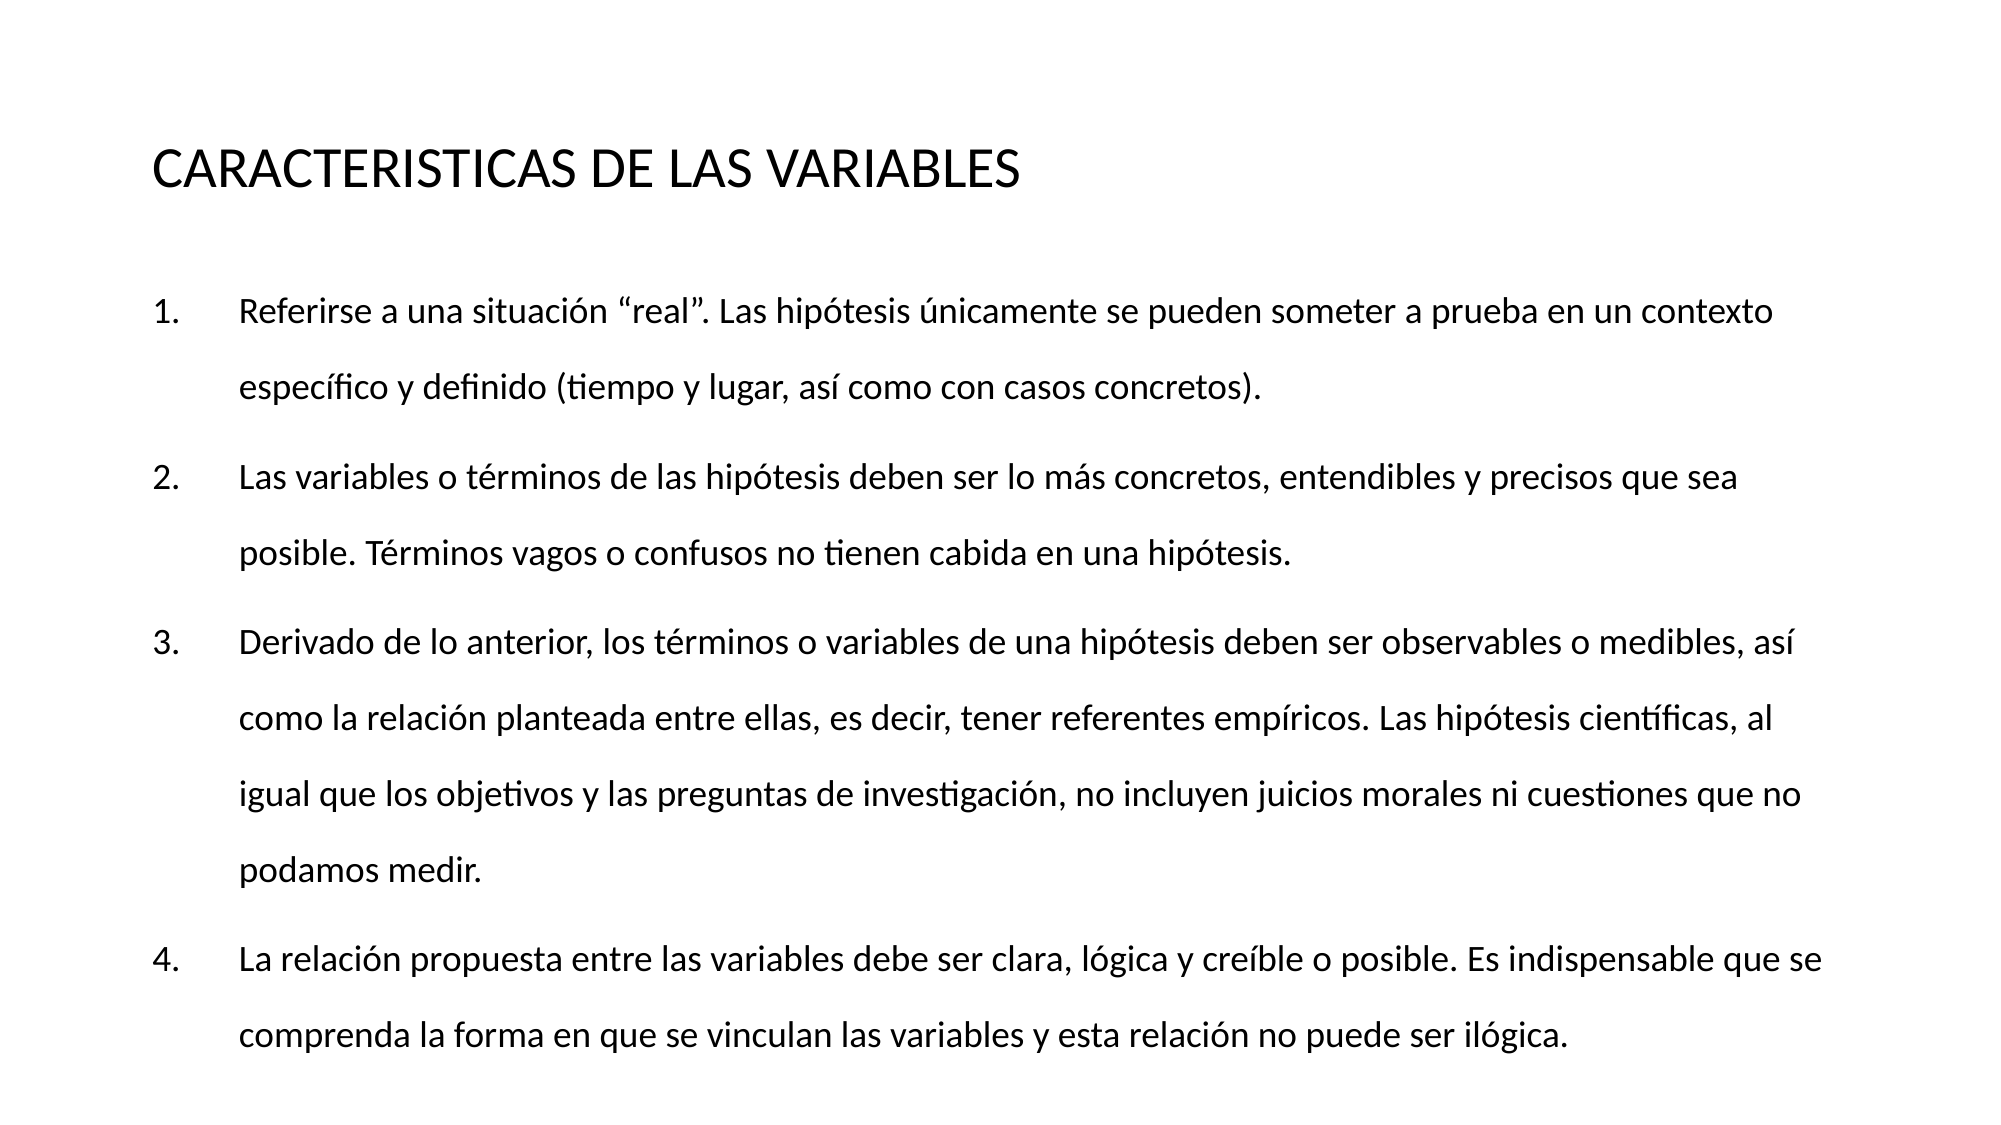

# CARACTERISTICAS DE LAS VARIABLES
Referirse a una situación “real”. Las hipótesis únicamente se pueden someter a prueba en un contexto específico y definido (tiempo y lugar, así como con casos concretos).
Las variables o términos de las hipótesis deben ser lo más concretos, entendibles y precisos que sea posible. Términos vagos o confusos no tienen cabida en una hipótesis.
Derivado de lo anterior, los términos o variables de una hipótesis deben ser observables o medibles, así como la relación planteada entre ellas, es decir, tener referentes empíricos. Las hipótesis científicas, al igual que los objetivos y las preguntas de investigación, no incluyen juicios morales ni cuestiones que no podamos medir.
La relación propuesta entre las variables debe ser clara, lógica y creíble o posible. Es indispensable que se comprenda la forma en que se vinculan las variables y esta relación no puede ser ilógica.